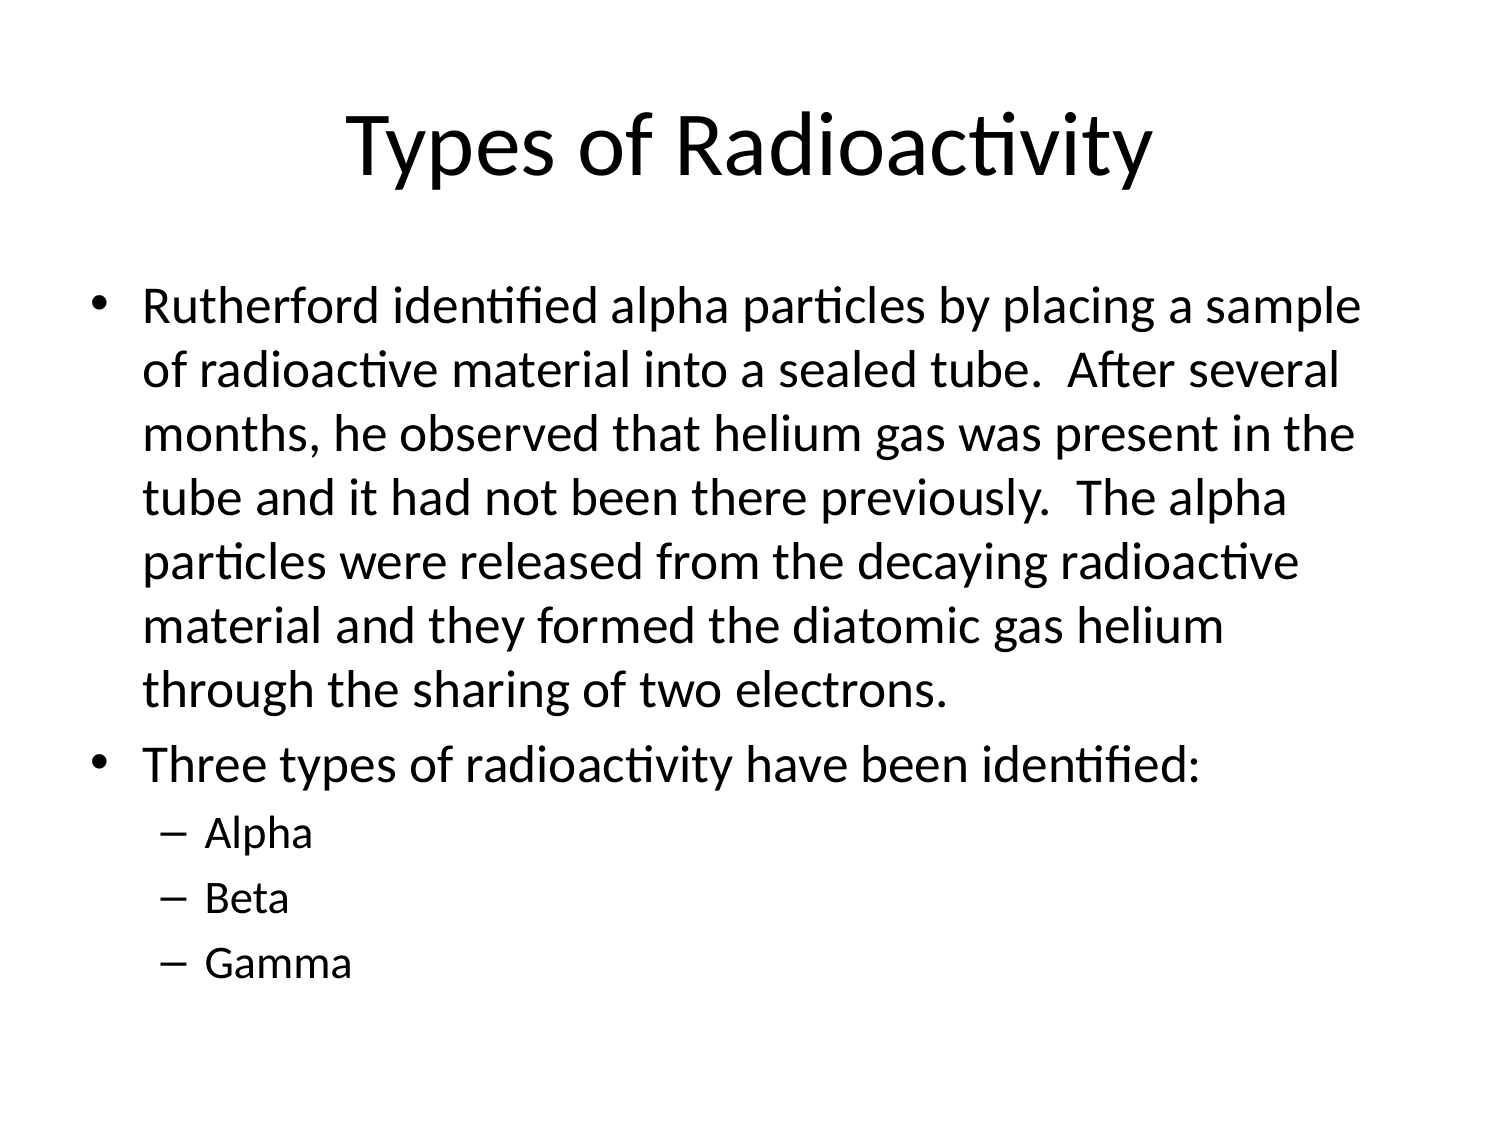

# Types of Radioactivity
Rutherford identified alpha particles by placing a sample of radioactive material into a sealed tube.  After several months, he observed that helium gas was present in the tube and it had not been there previously.  The alpha particles were released from the decaying radioactive material and they formed the diatomic gas helium through the sharing of two electrons.
Three types of radioactivity have been identified:
Alpha
Beta
Gamma